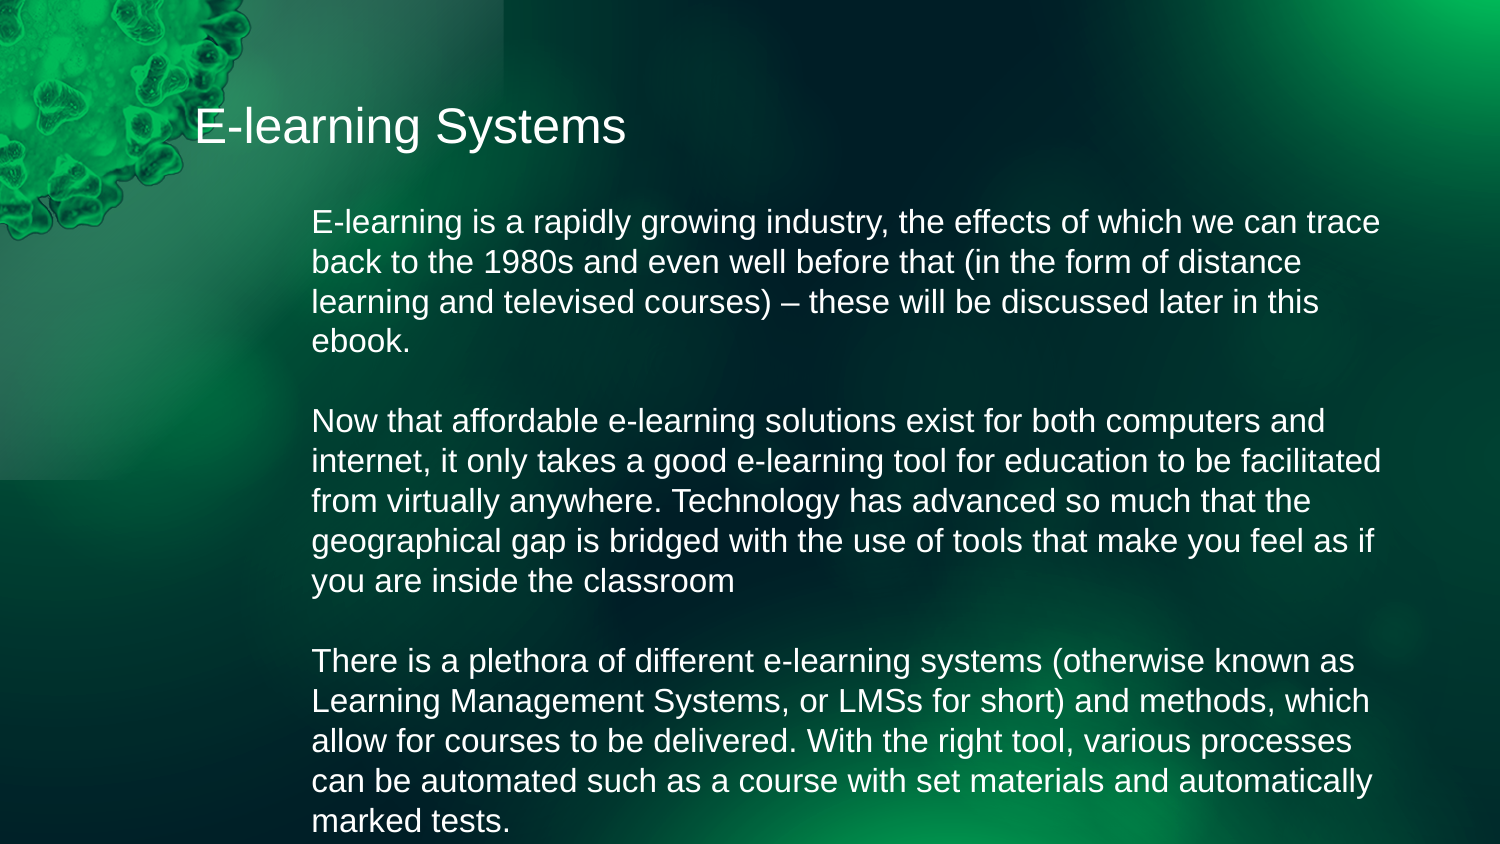

# E-learning Systems
E-learning is a rapidly growing industry, the effects of which we can trace back to the 1980s and even well before that (in the form of distance learning and televised courses) – these will be discussed later in this ebook.

Now that affordable e-learning solutions exist for both computers and internet, it only takes a good e-learning tool for education to be facilitated from virtually anywhere. Technology has advanced so much that the geographical gap is bridged with the use of tools that make you feel as if you are inside the classroom

There is a plethora of different e-learning systems (otherwise known as Learning Management Systems, or LMSs for short) and methods, which allow for courses to be delivered. With the right tool, various processes can be automated such as a course with set materials and automatically marked tests.